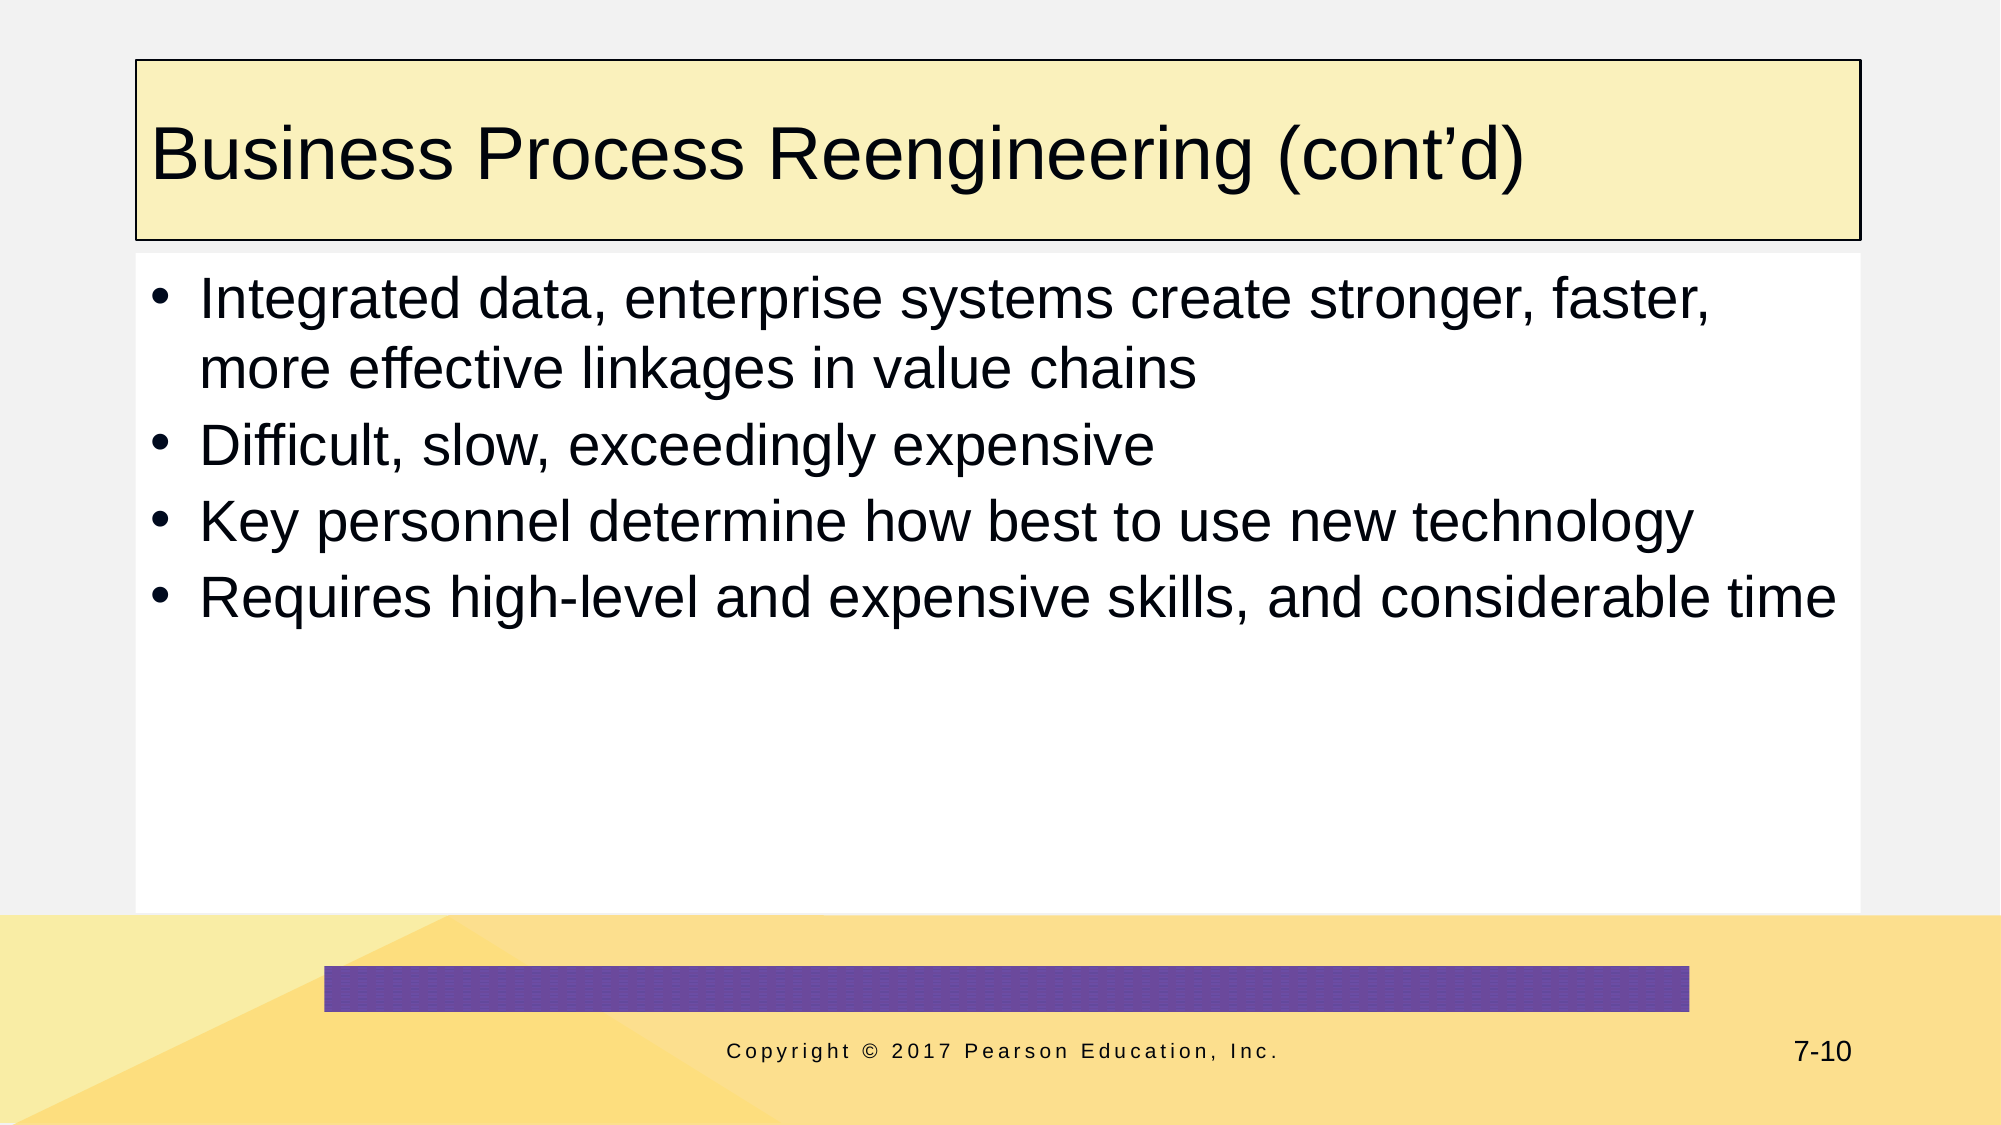

# Business Process Reengineering (cont’d)
Integrated data, enterprise systems create stronger, faster, more effective linkages in value chains
Difficult, slow, exceedingly expensive
Key personnel determine how best to use new technology
Requires high-level and expensive skills, and considerable time
Copyright © 2017 Pearson Education, Inc.